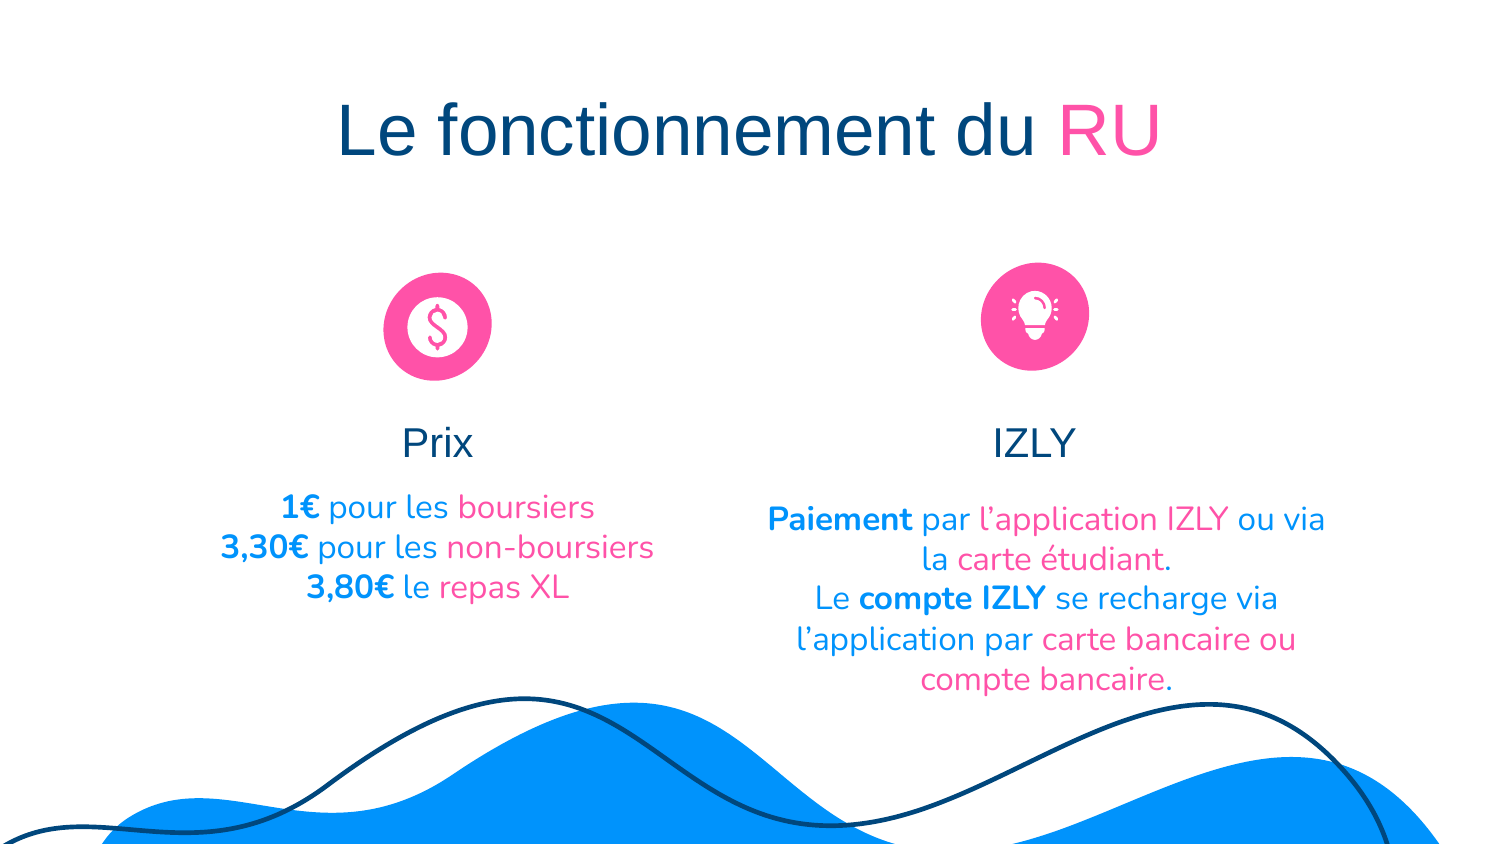

Le fonctionnement du RU

# Prix
IZLY
1€ pour les boursiers
3,30€ pour les non-boursiers
3,80€ le repas XL
Paiement par l’application IZLY ou via la carte étudiant.
Le compte IZLY se recharge via l’application par carte bancaire ou compte bancaire.